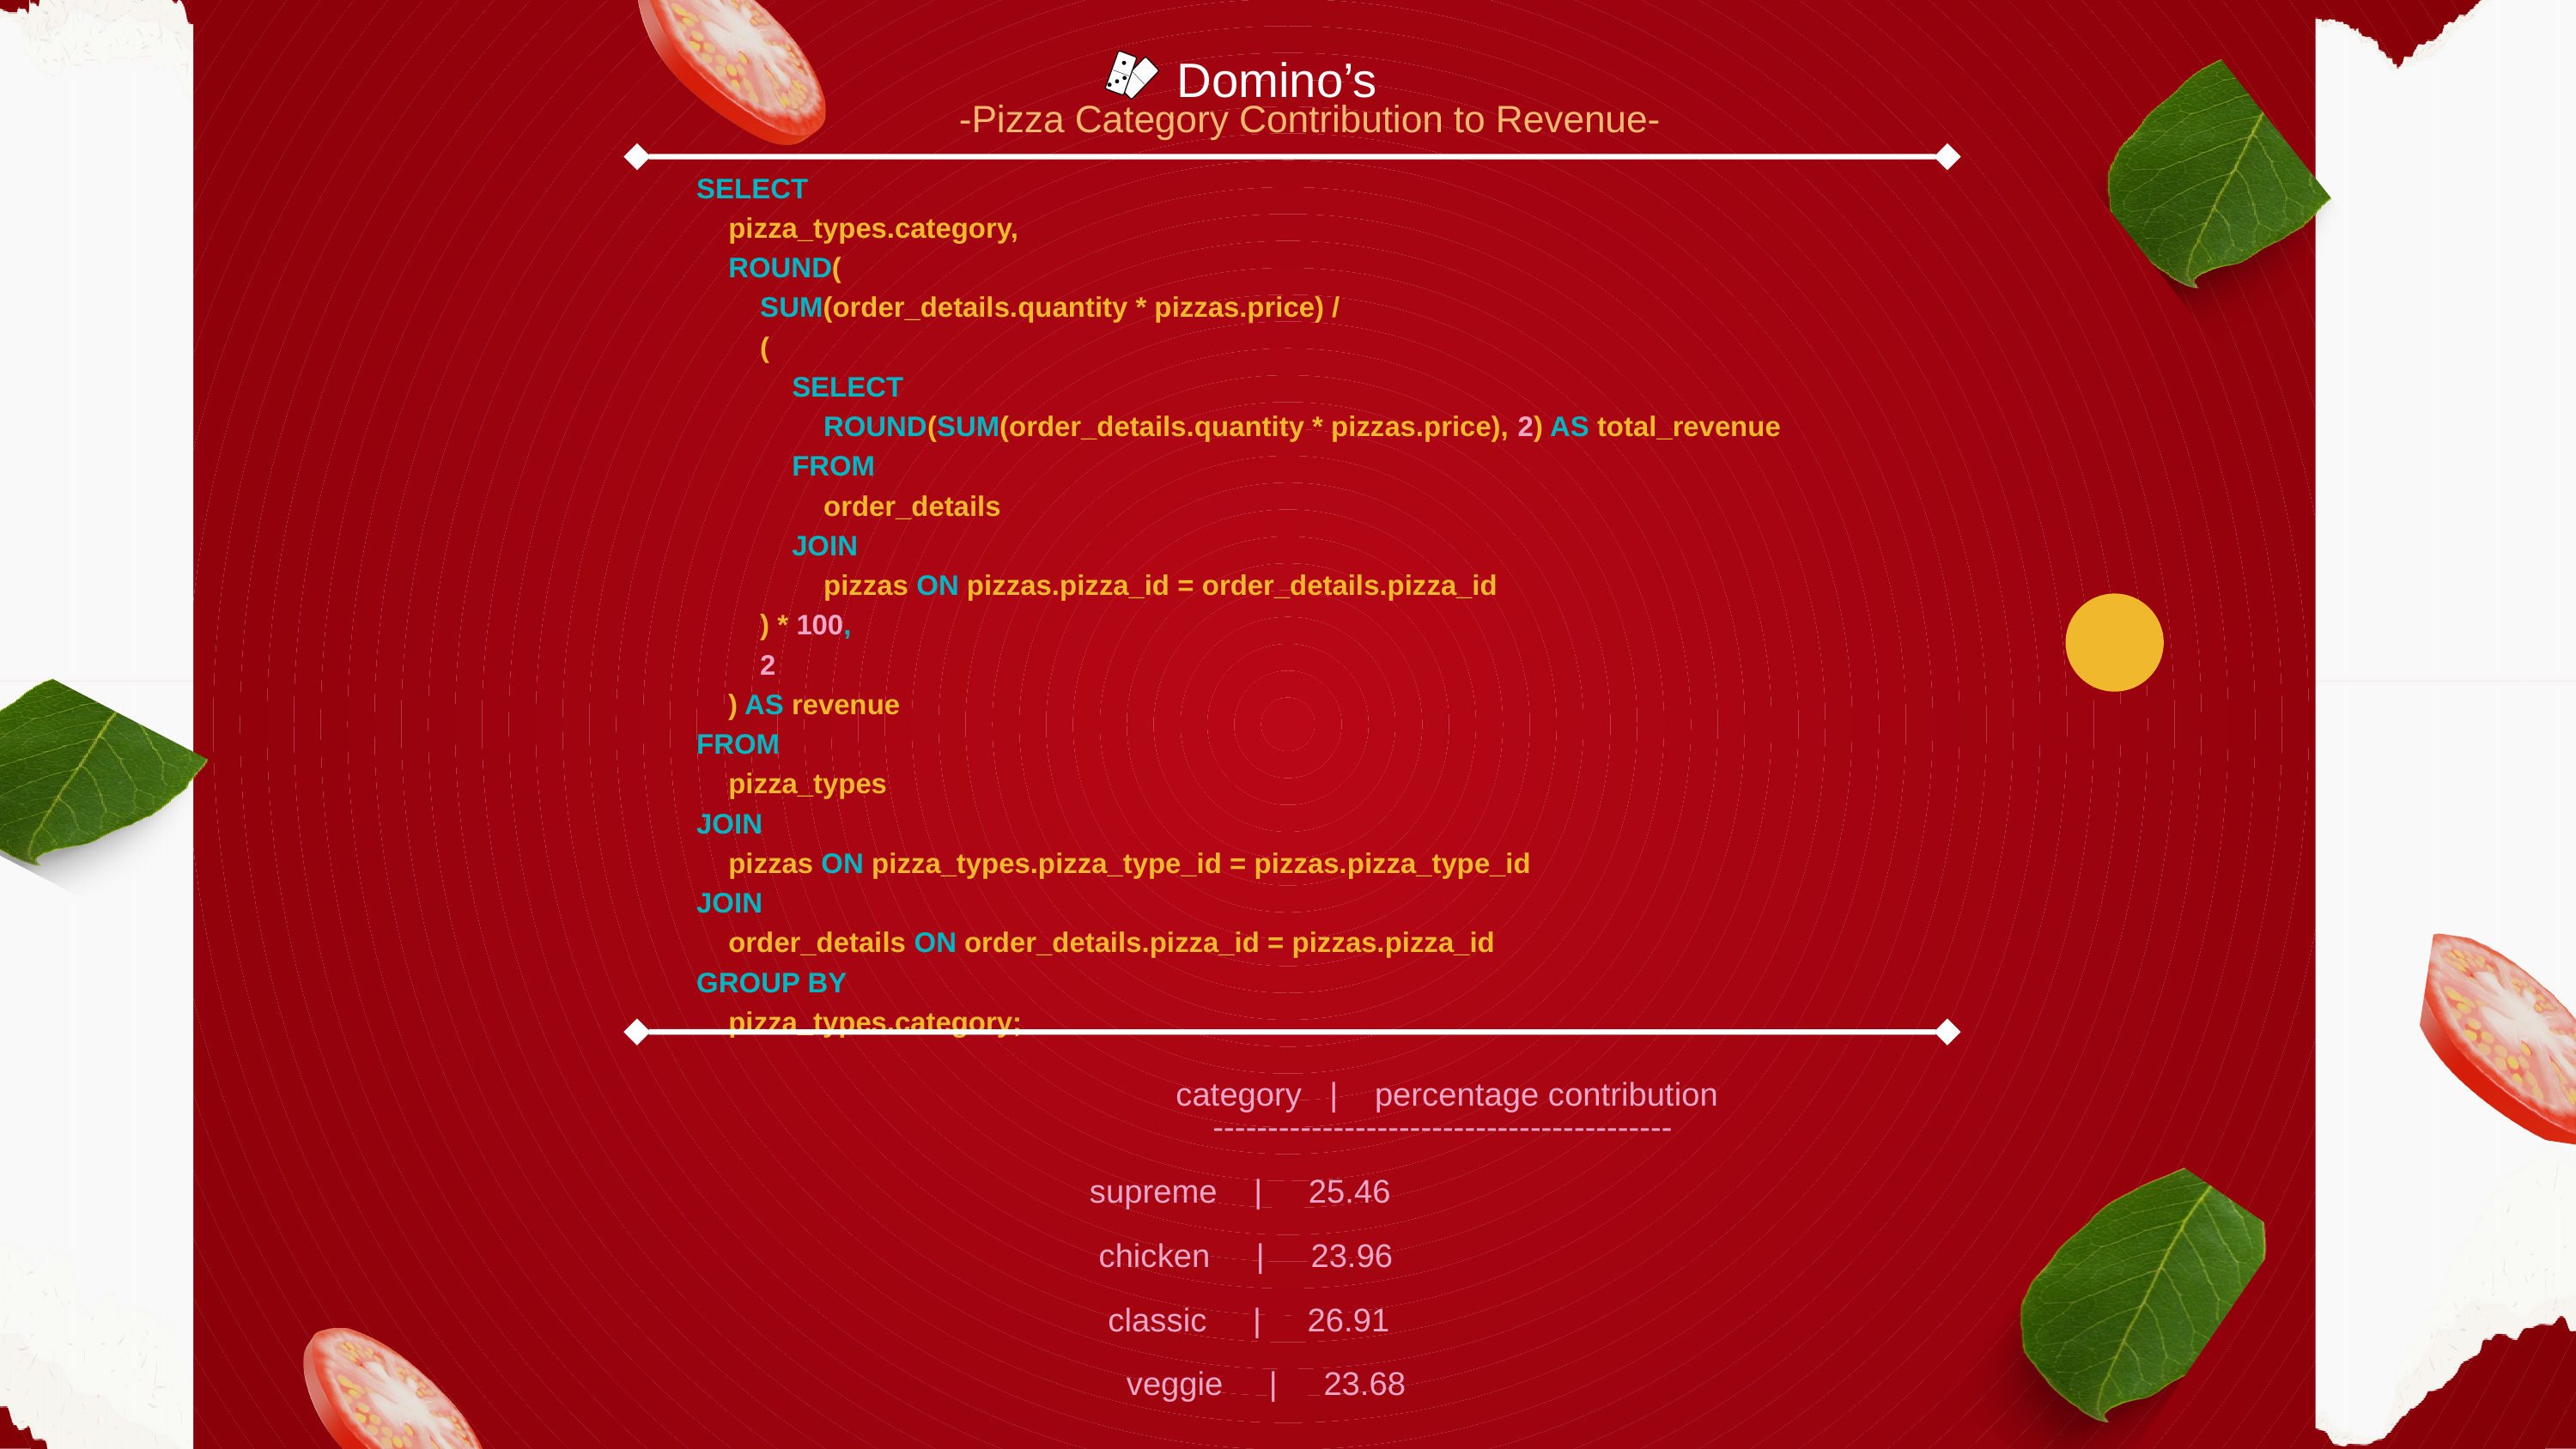

Domino’s
-Pizza Category Contribution to Revenue-

SELECT
    pizza_types.category,
    ROUND(
        SUM(order_details.quantity * pizzas.price) /
        (
            SELECT
                ROUND(SUM(order_details.quantity * pizzas.price), 2) AS total_revenue
            FROM
                order_details
            JOIN
                pizzas ON pizzas.pizza_id = order_details.pizza_id
        ) * 100,
        2
    ) AS revenue
FROM
    pizza_types
JOIN
    pizzas ON pizza_types.pizza_type_id = pizzas.pizza_type_id
JOIN
    order_details ON order_details.pizza_id = pizzas.pizza_id
GROUP BY
    pizza_types.category;

 category   |    percentage contribution
------------------------------------------
                                    supreme    |     25.46
                                     chicken     |     23.96
                                      classic     |     26.91
                                        veggie     |     23.68